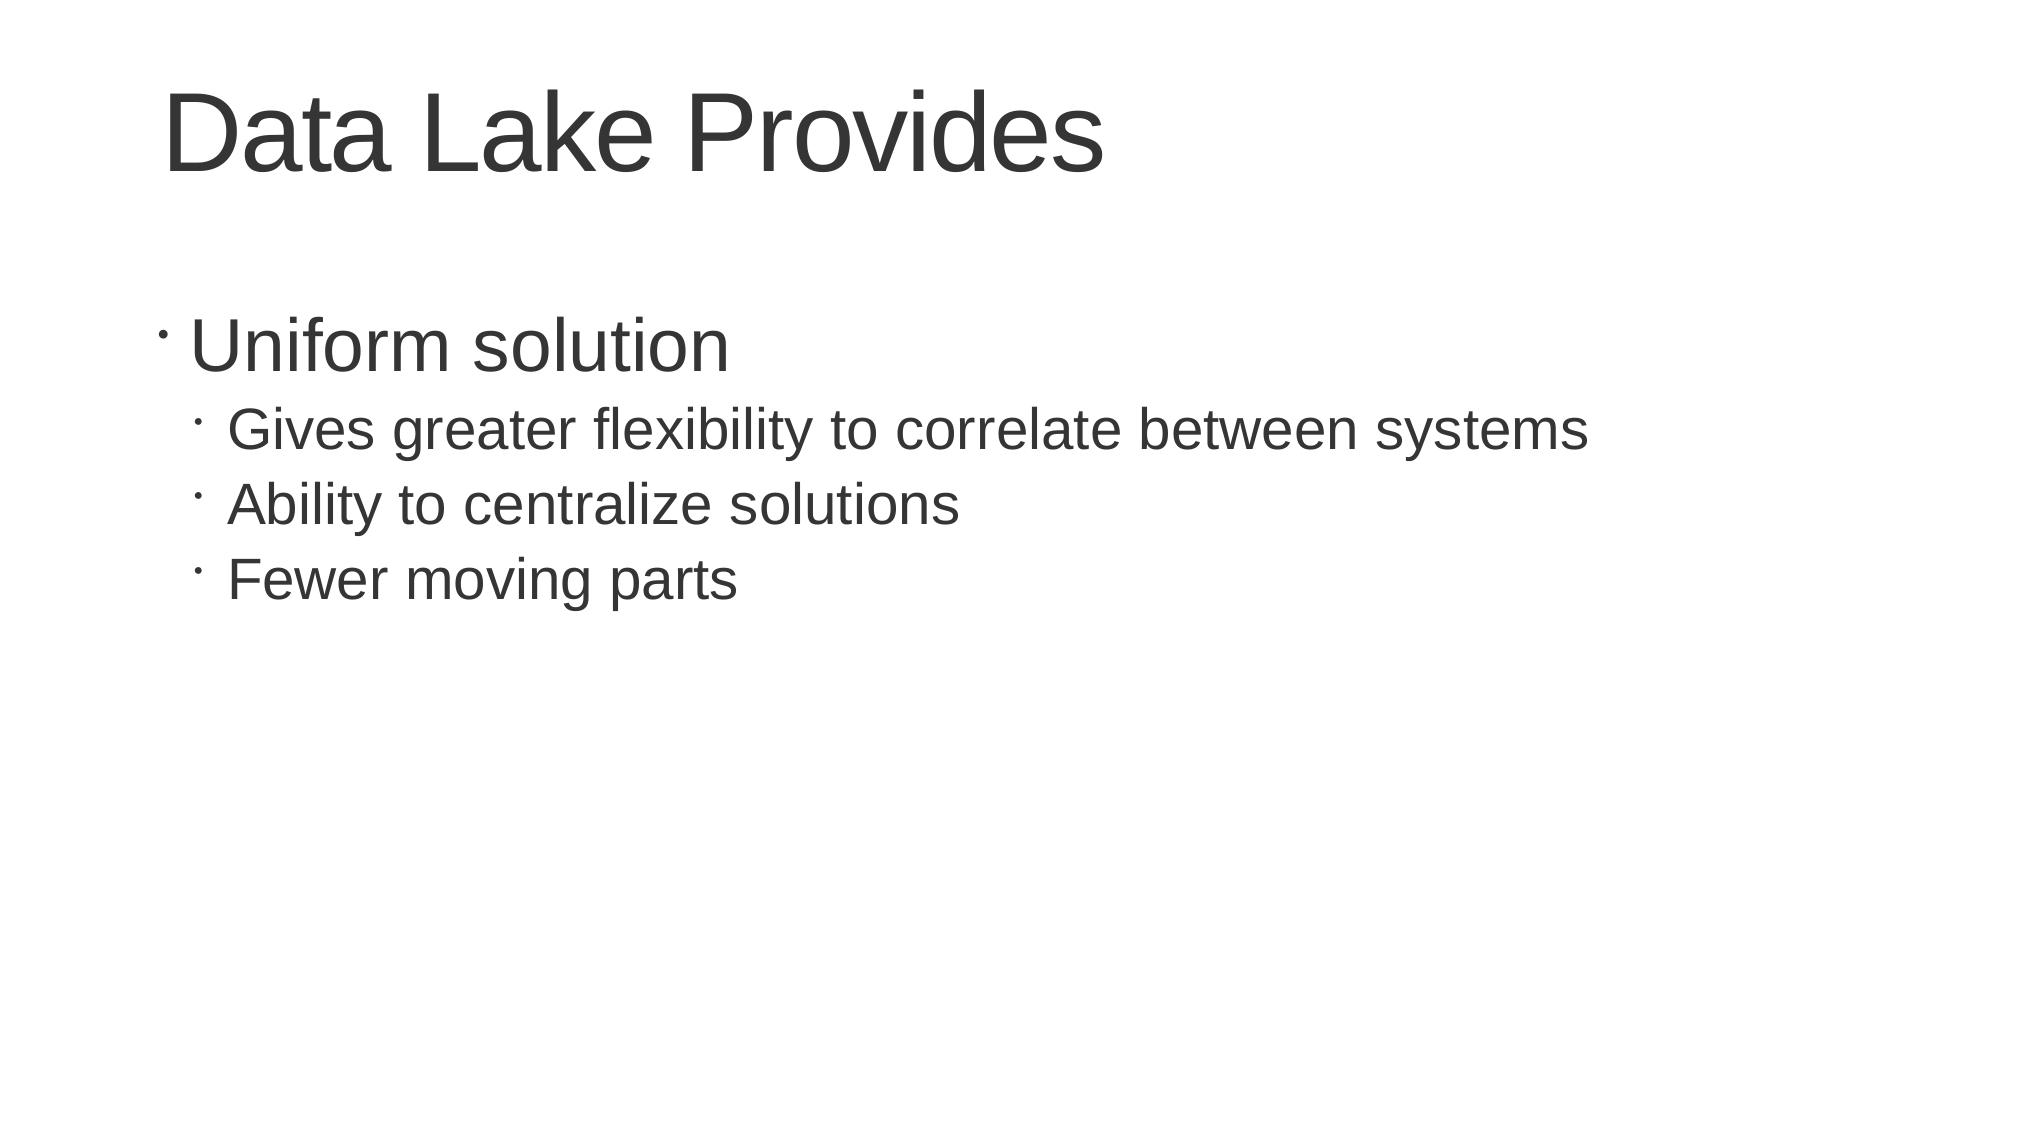

Data Lake Provides
Uniform solution
Gives greater flexibility to correlate between systems
Ability to centralize solutions
Fewer moving parts